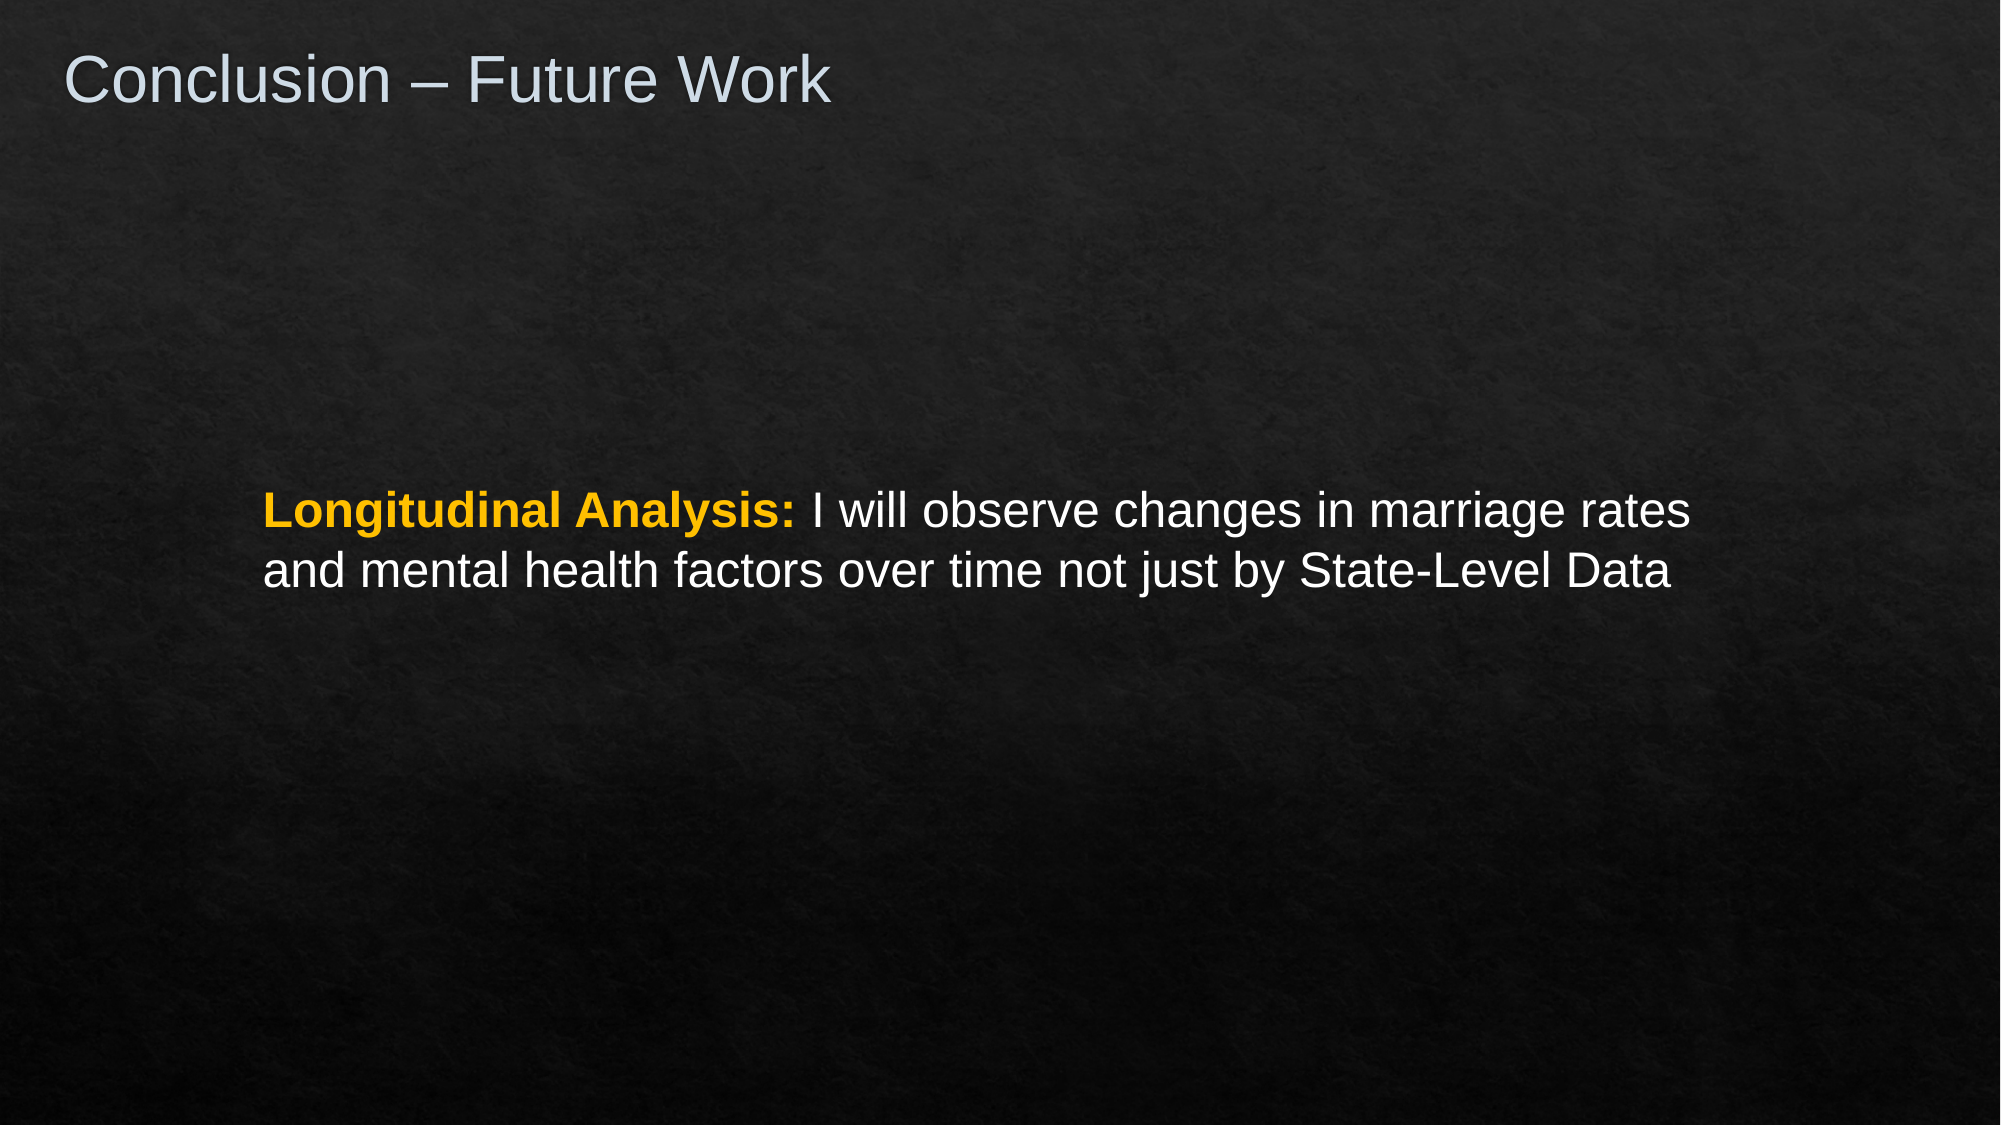

# Conclusion – Future Work
Longitudinal Analysis: I will observe changes in marriage rates and mental health factors over time not just by State-Level Data